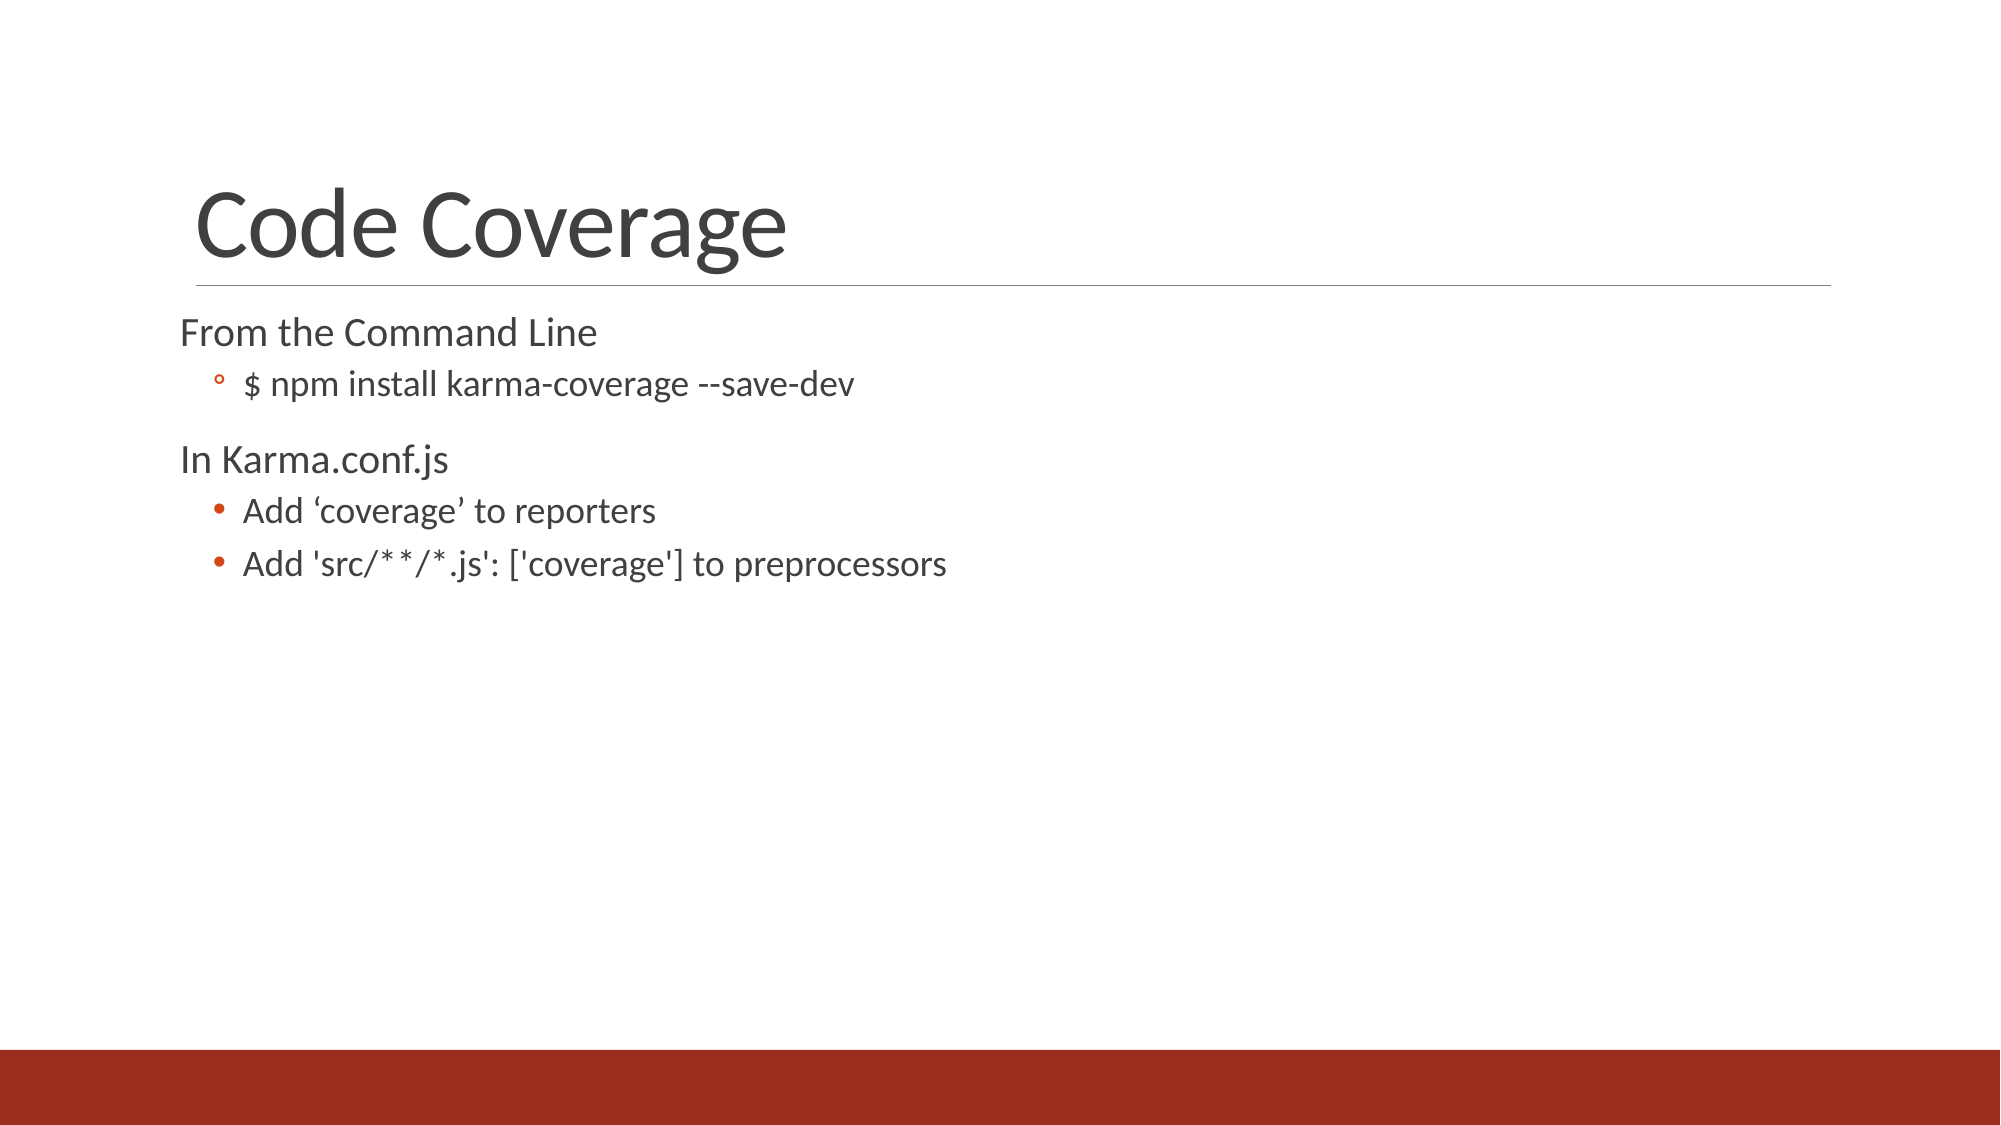

# Code Coverage
From the Command Line
$ npm install karma-coverage --save-dev
In Karma.conf.js
Add ‘coverage’ to reporters
Add 'src/**/*.js': ['coverage'] to preprocessors